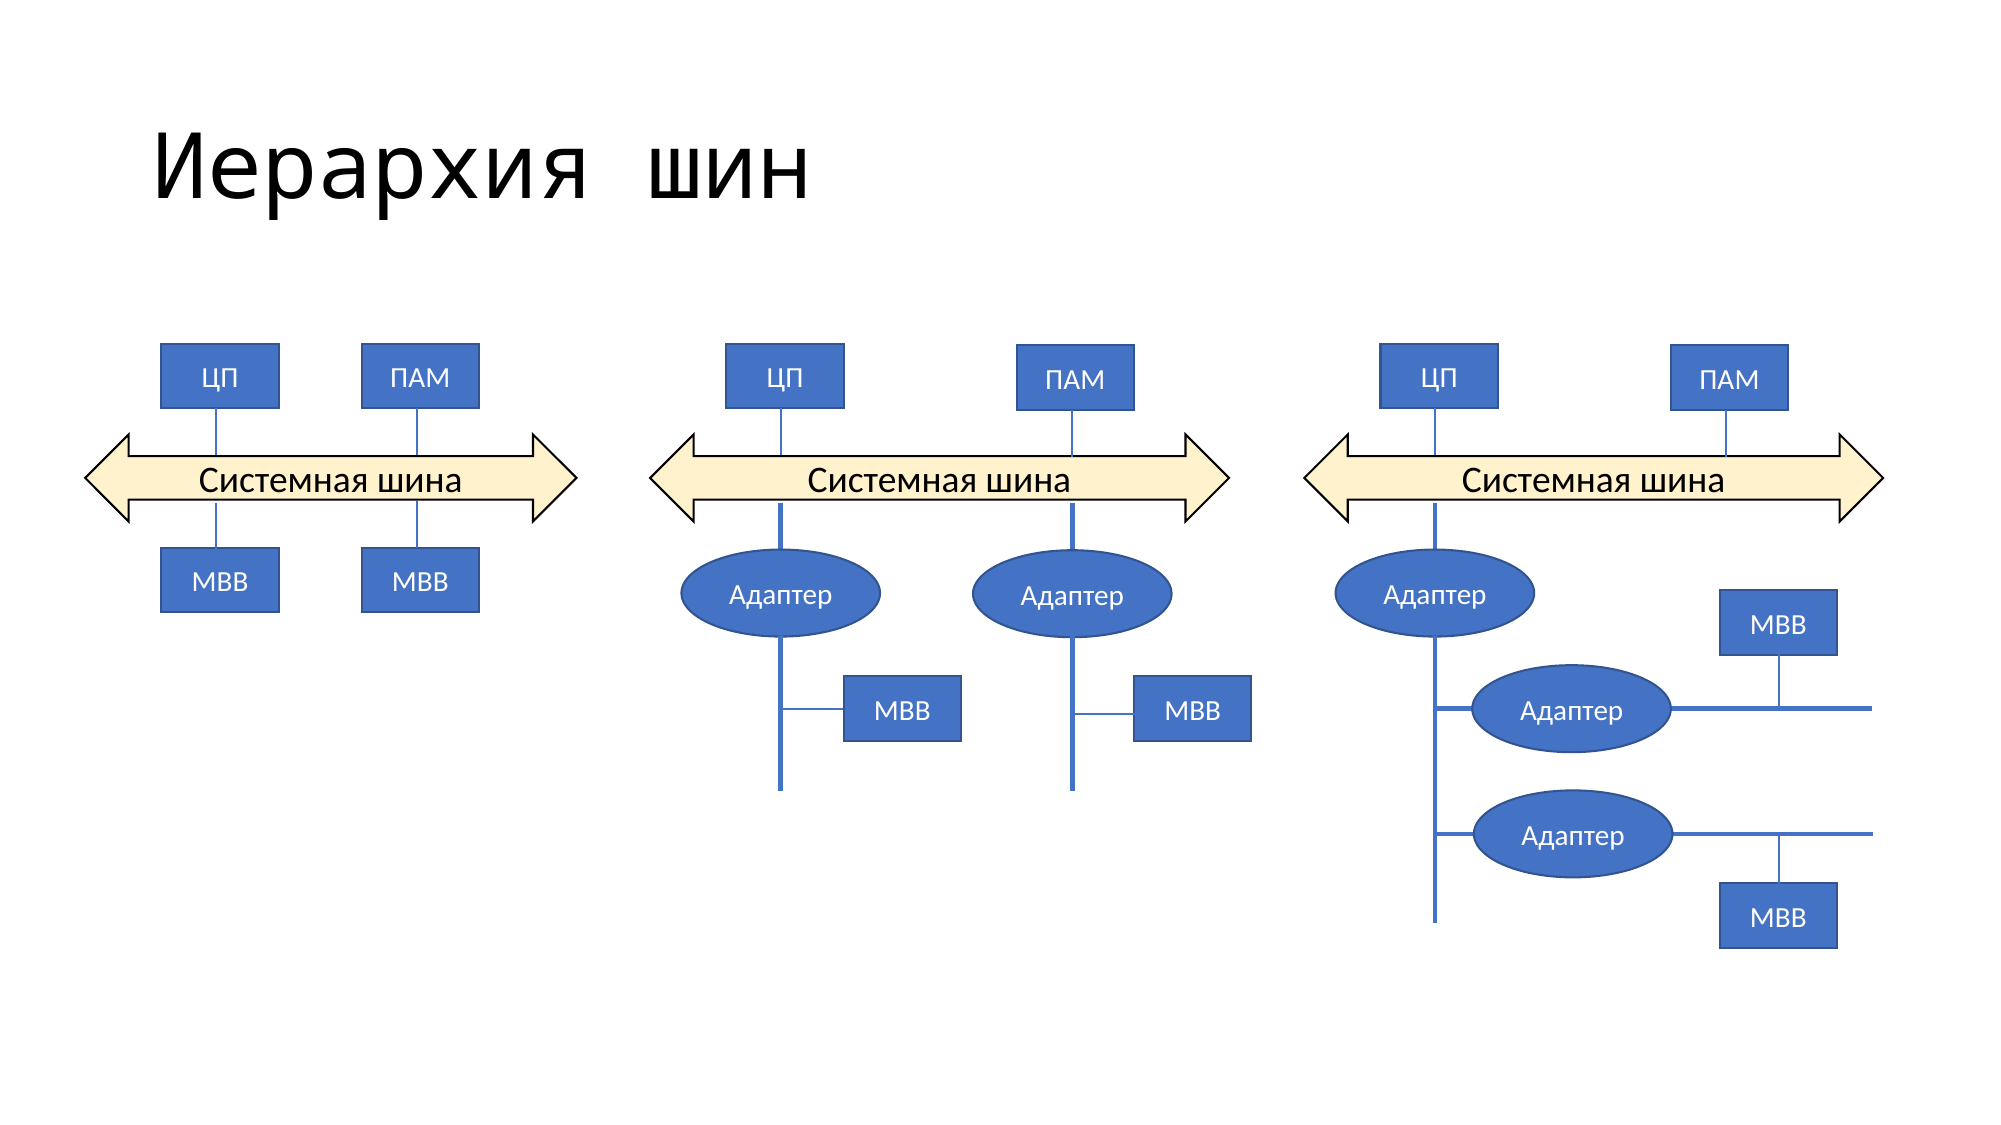

# Иерархия шин
ЦП
ПАМ
Системная шина
МВВ
МВВ
ЦП
ПАМ
Системная шина
Адаптер
Адаптер
МВВ
МВВ
ЦП
ПАМ
Системная шина
Адаптер
МВВ
Адаптер
Адаптер
МВВ